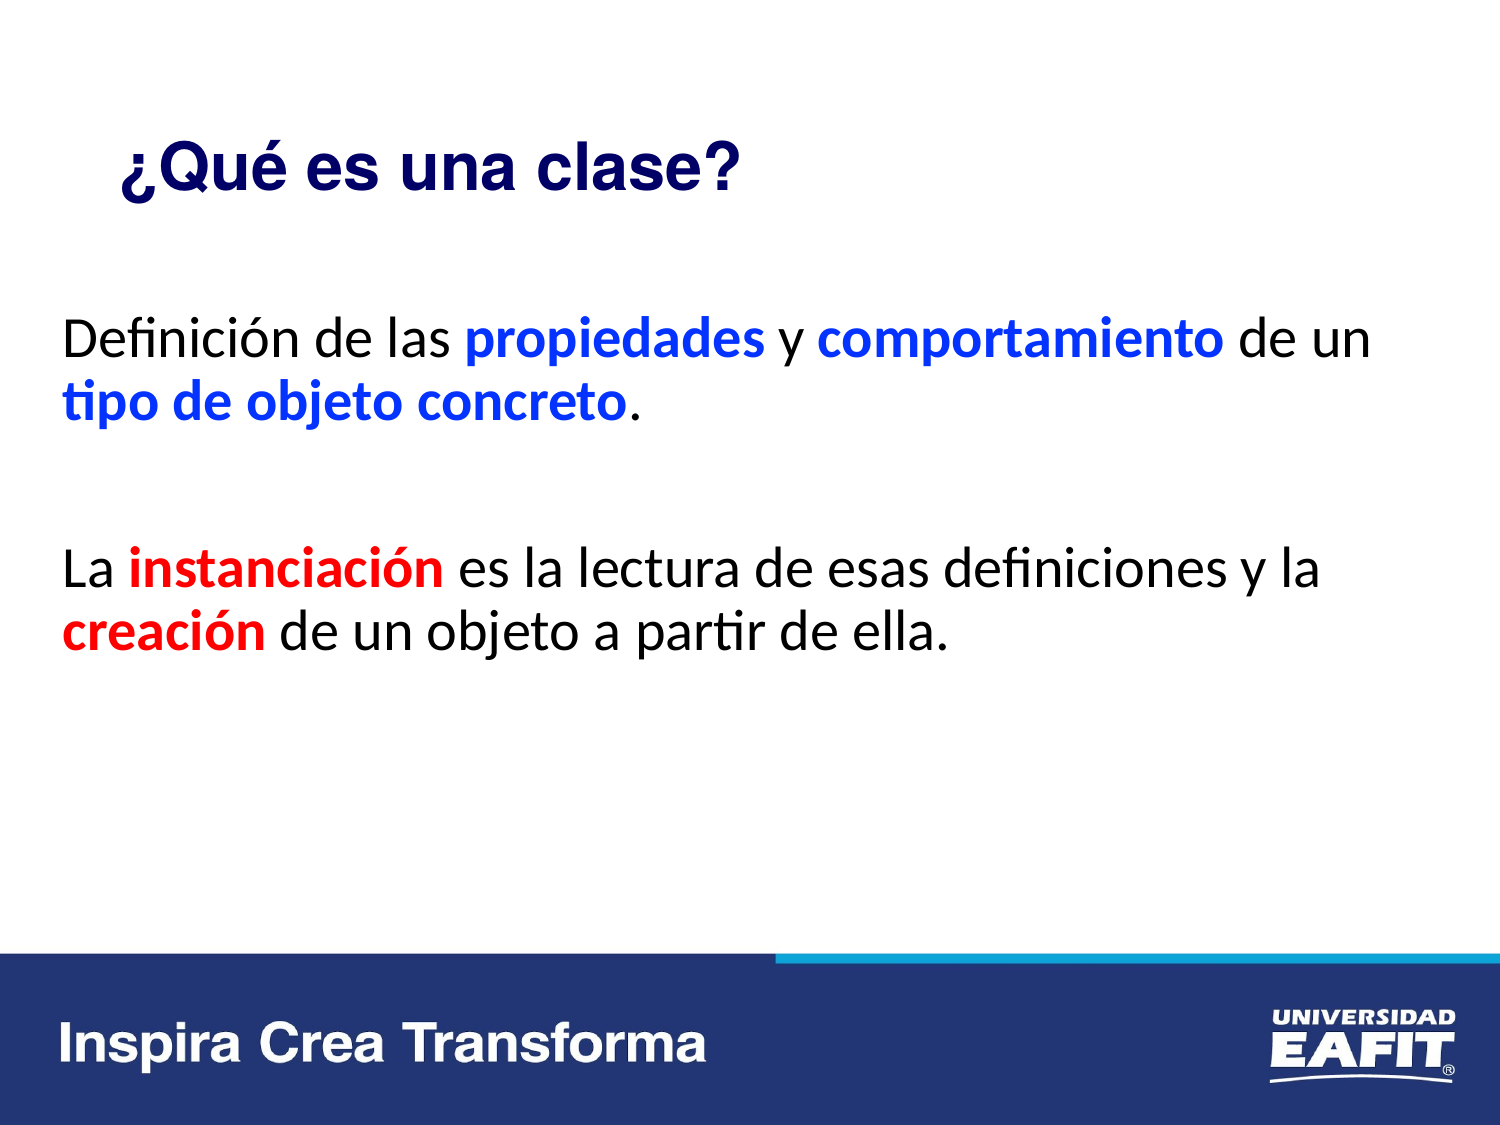

# ¿Qué es una clase?
Definición de las propiedades y comportamiento de un tipo de objeto concreto.

La instanciación es la lectura de esas definiciones y la creación de un objeto a partir de ella.